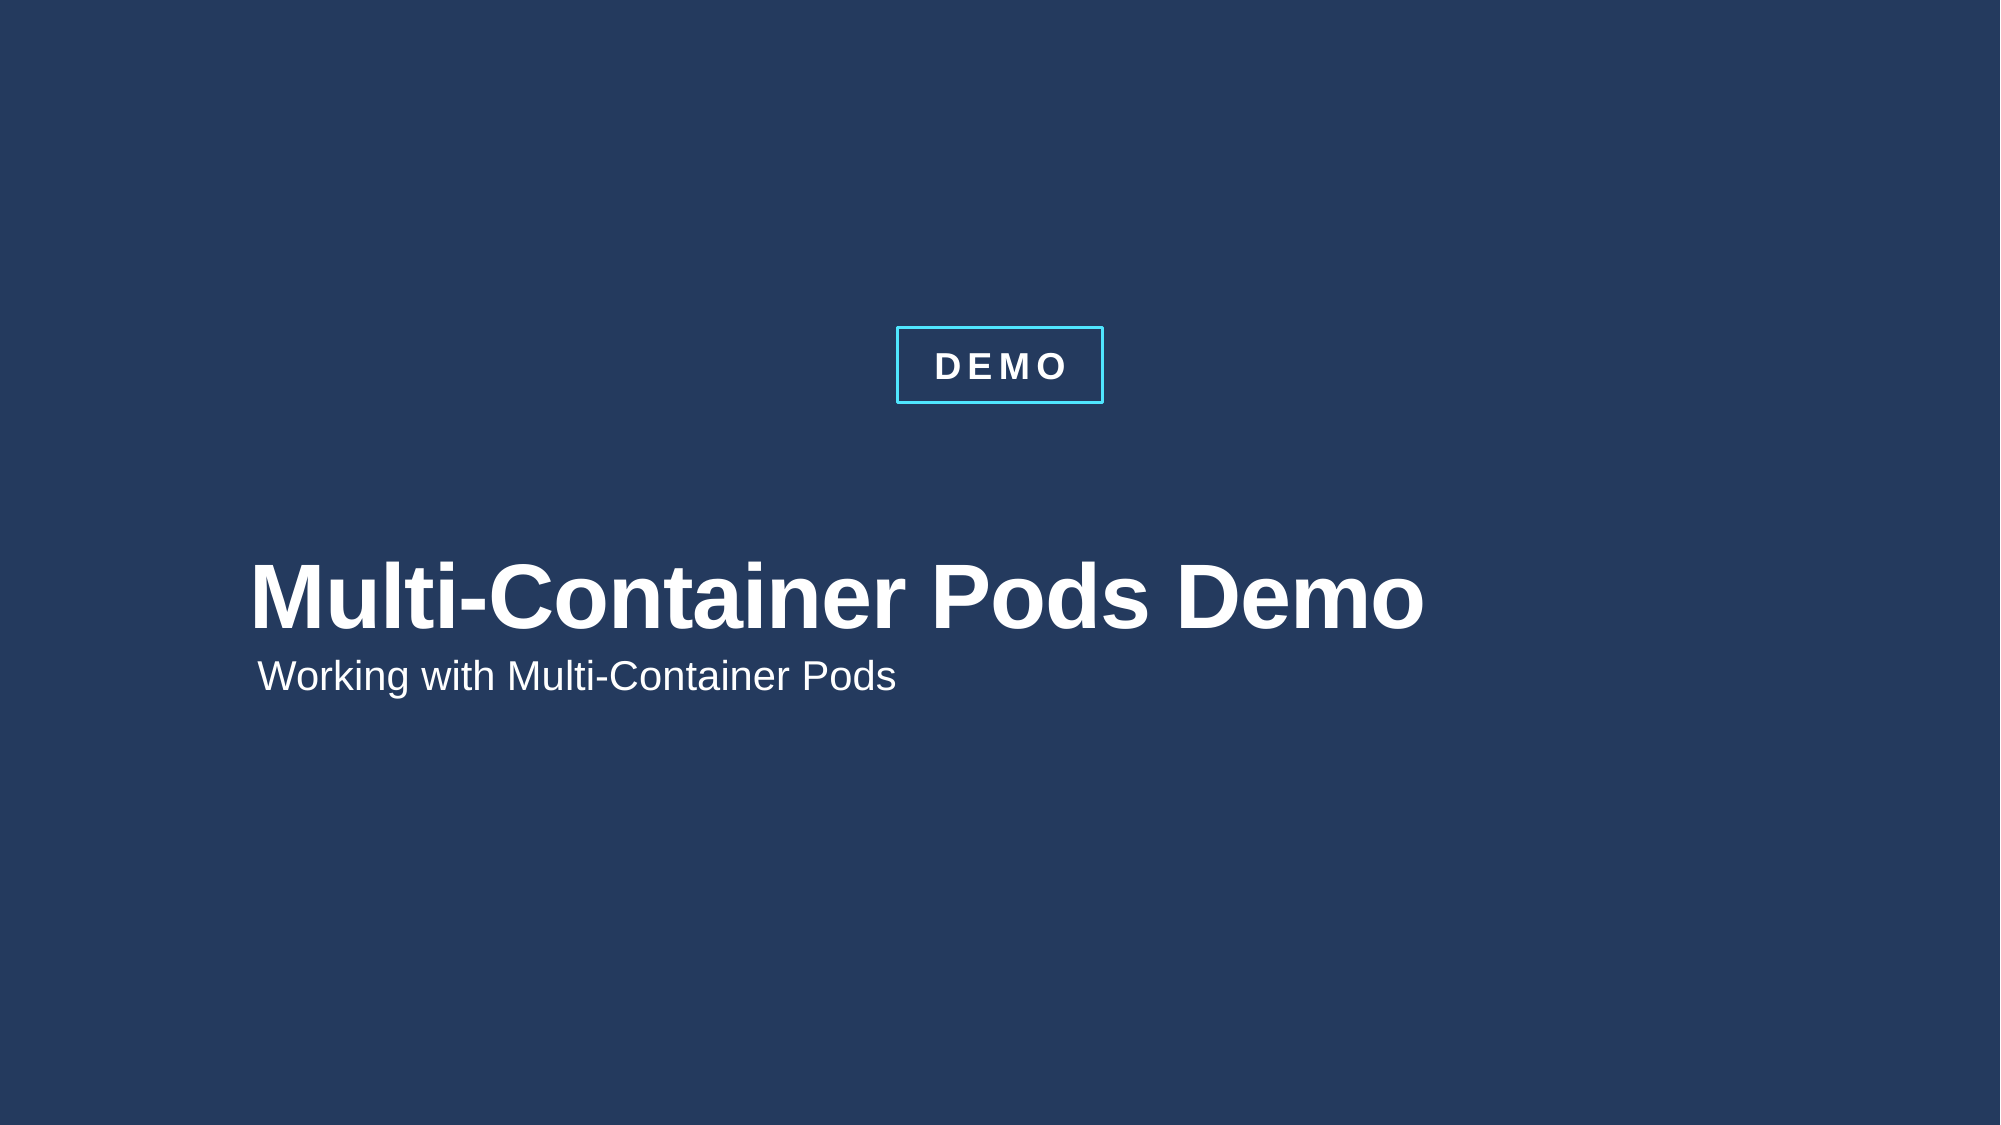

# Multi-Container Pods Demo
Working with Multi-Container Pods